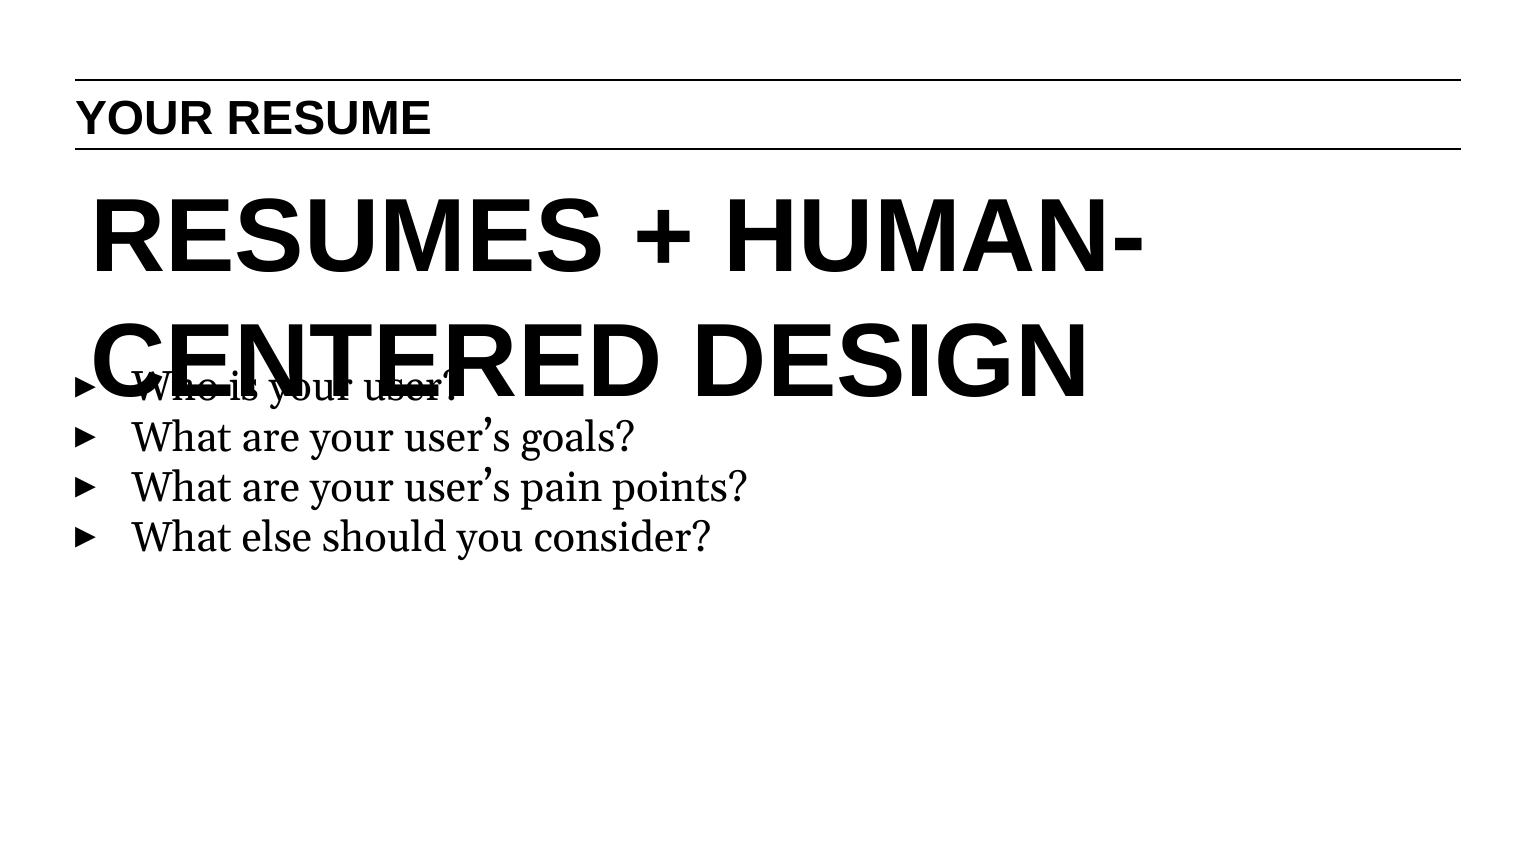

YOUR RESUME
RESUMES + HUMAN-CENTERED DESIGN

Who is your user?
What are your user’s goals?
What are your user’s pain points?
What else should you consider?